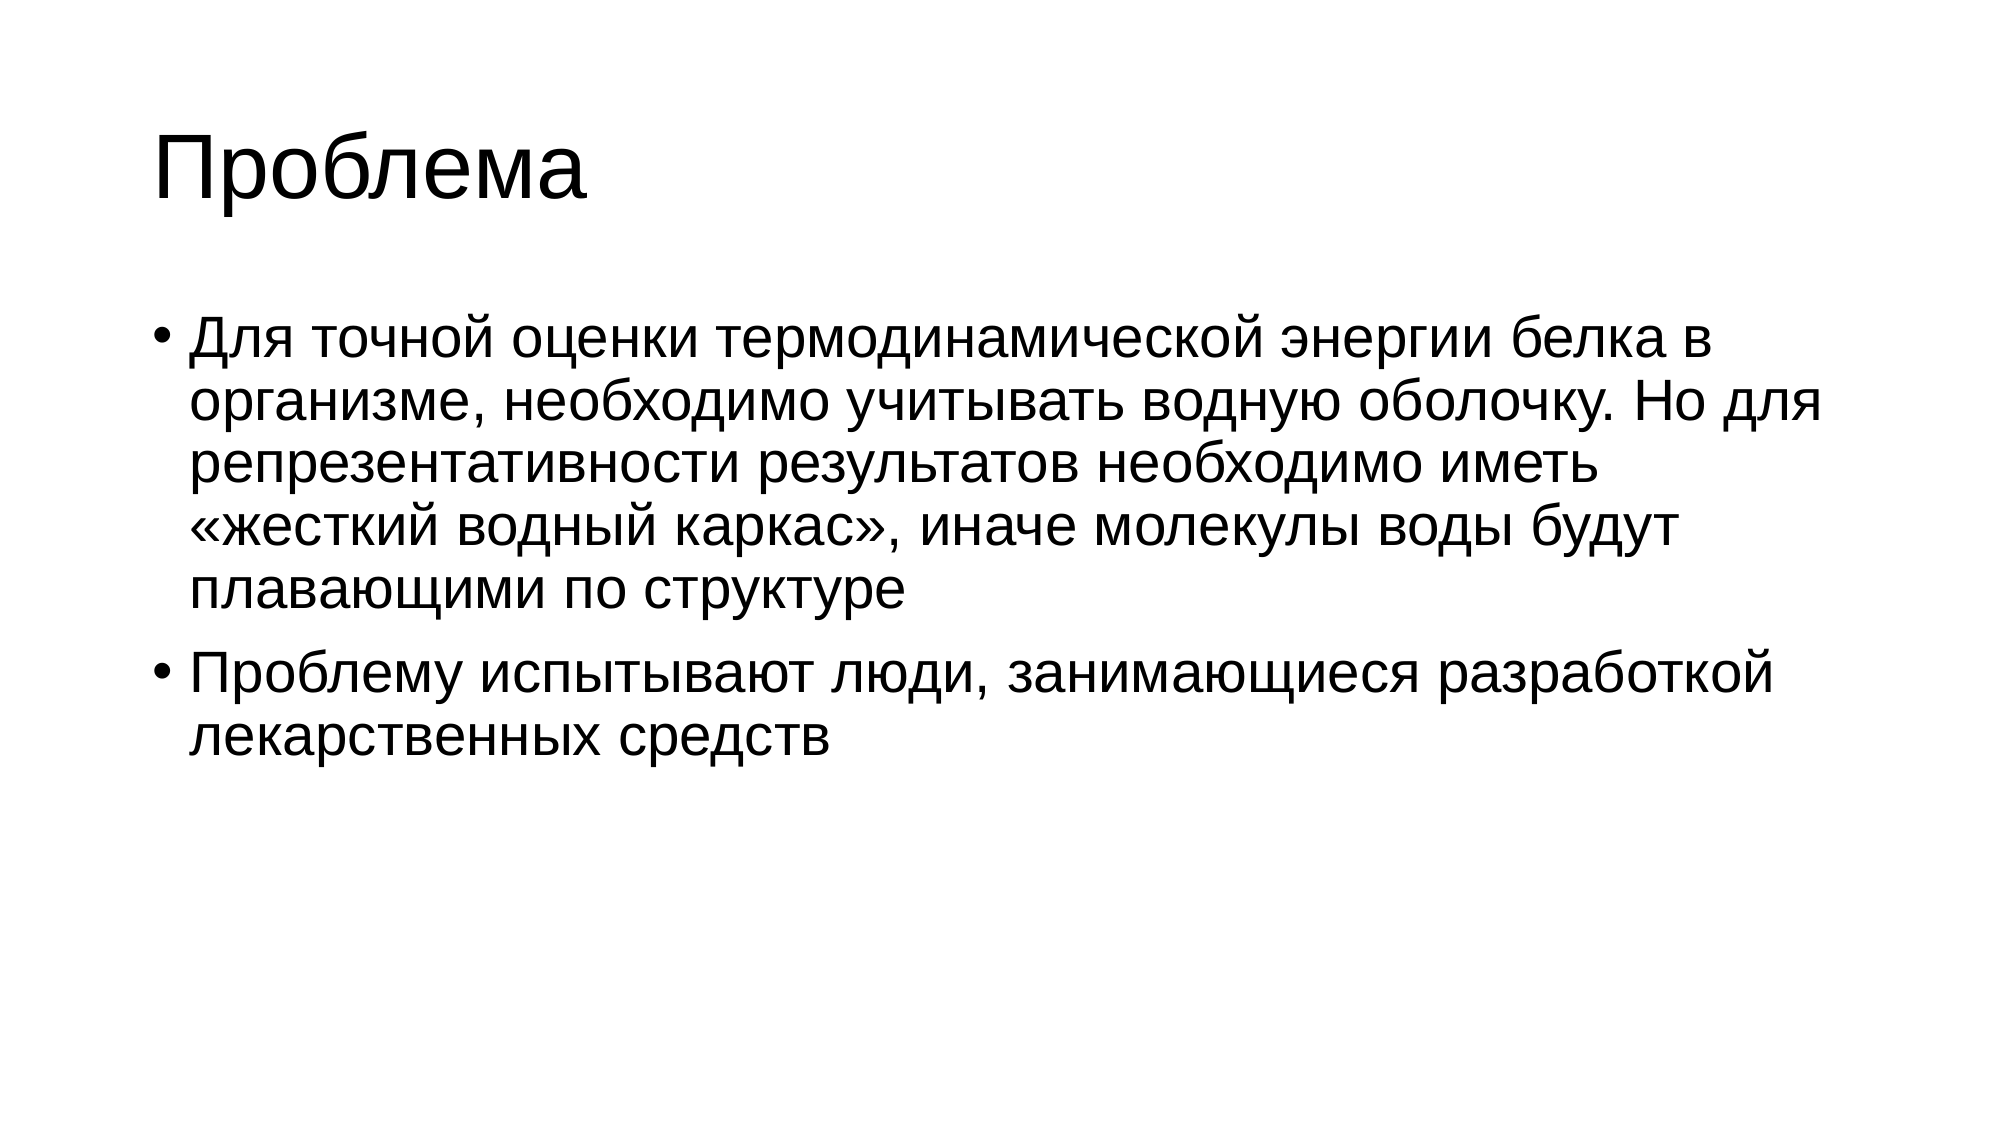

# Проблема
Для точной оценки термодинамической энергии белка в организме, необходимо учитывать водную оболочку. Но для репрезентативности результатов необходимо иметь «жесткий водный каркас», иначе молекулы воды будут плавающими по структуре
Проблему испытывают люди, занимающиеся разработкой лекарственных средств